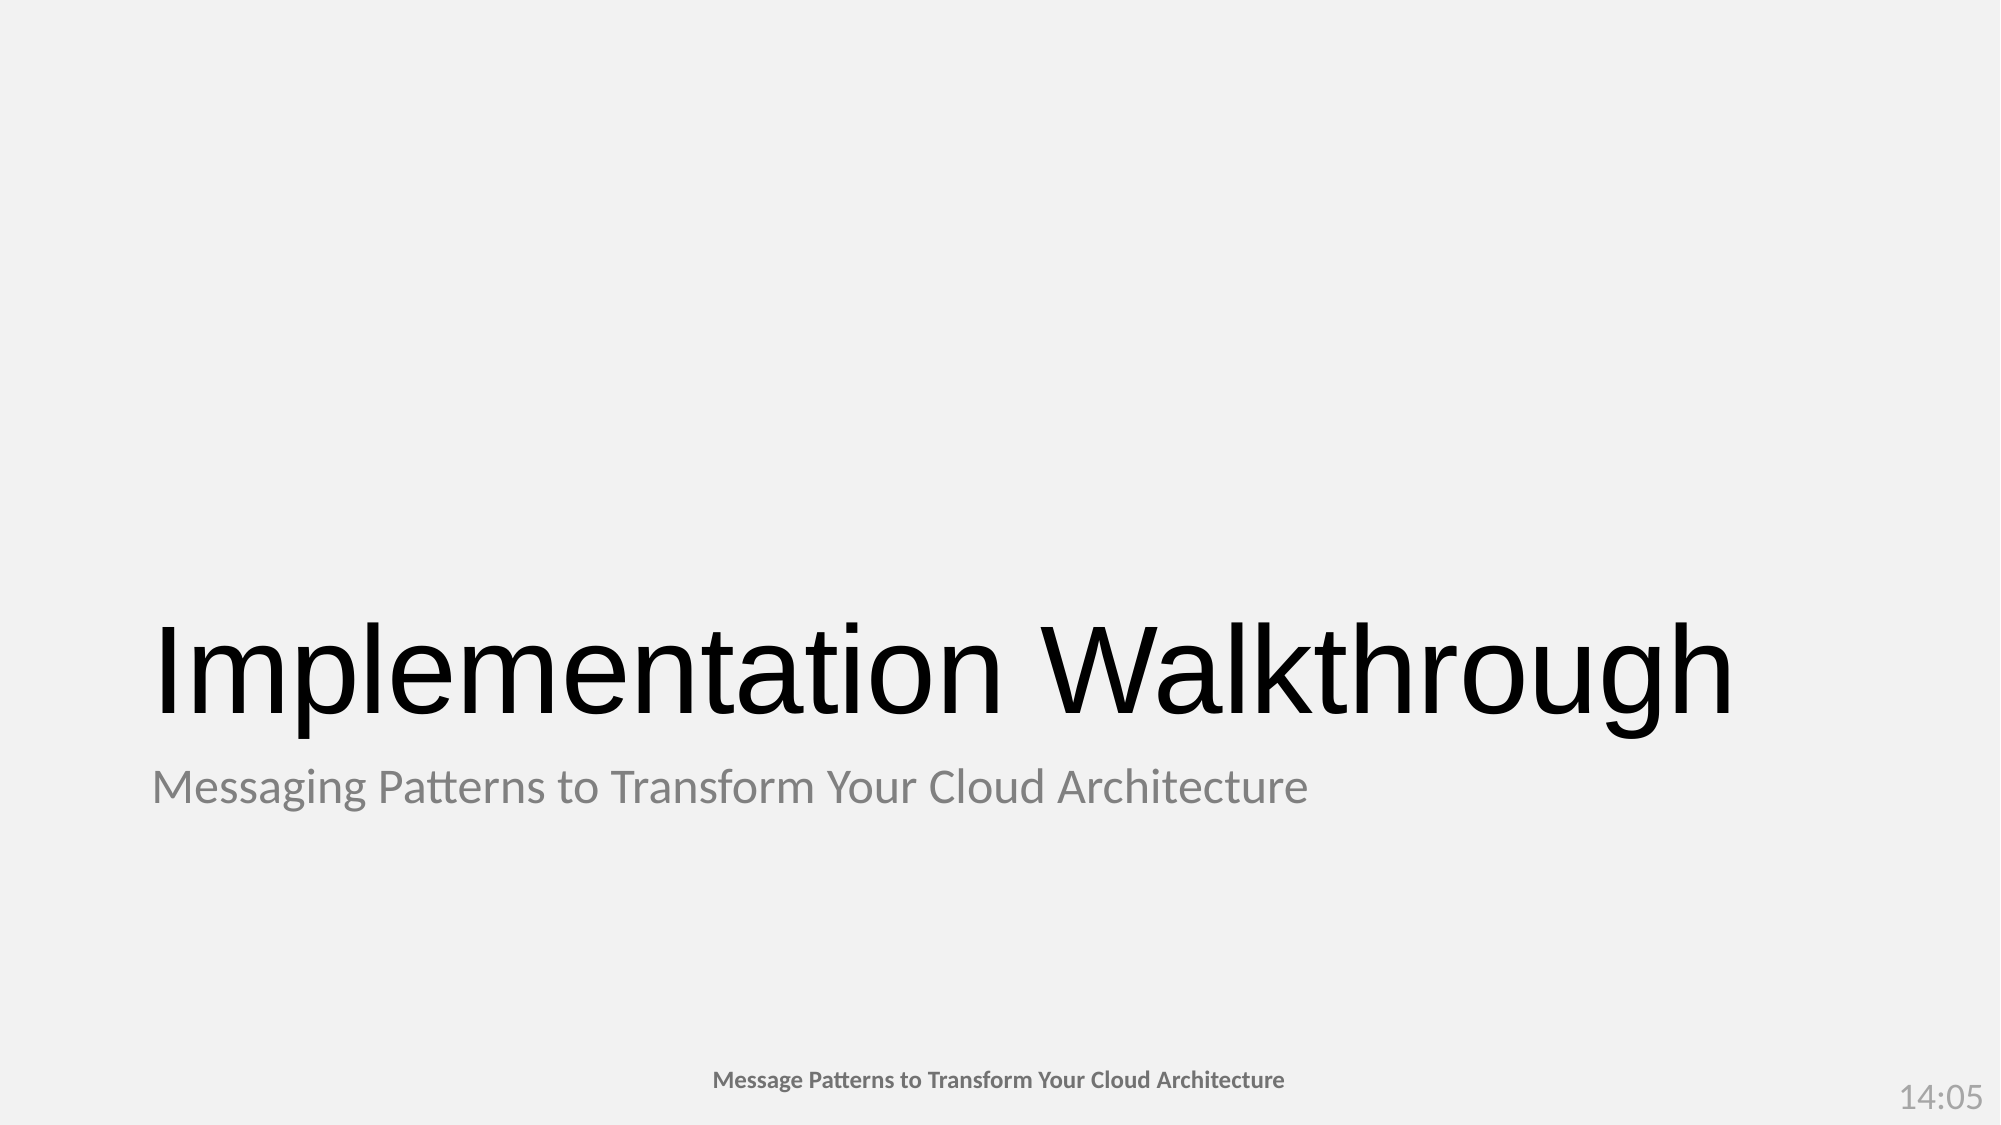

# Implementation Walkthrough
Messaging Patterns to Transform Your Cloud Architecture
14:05